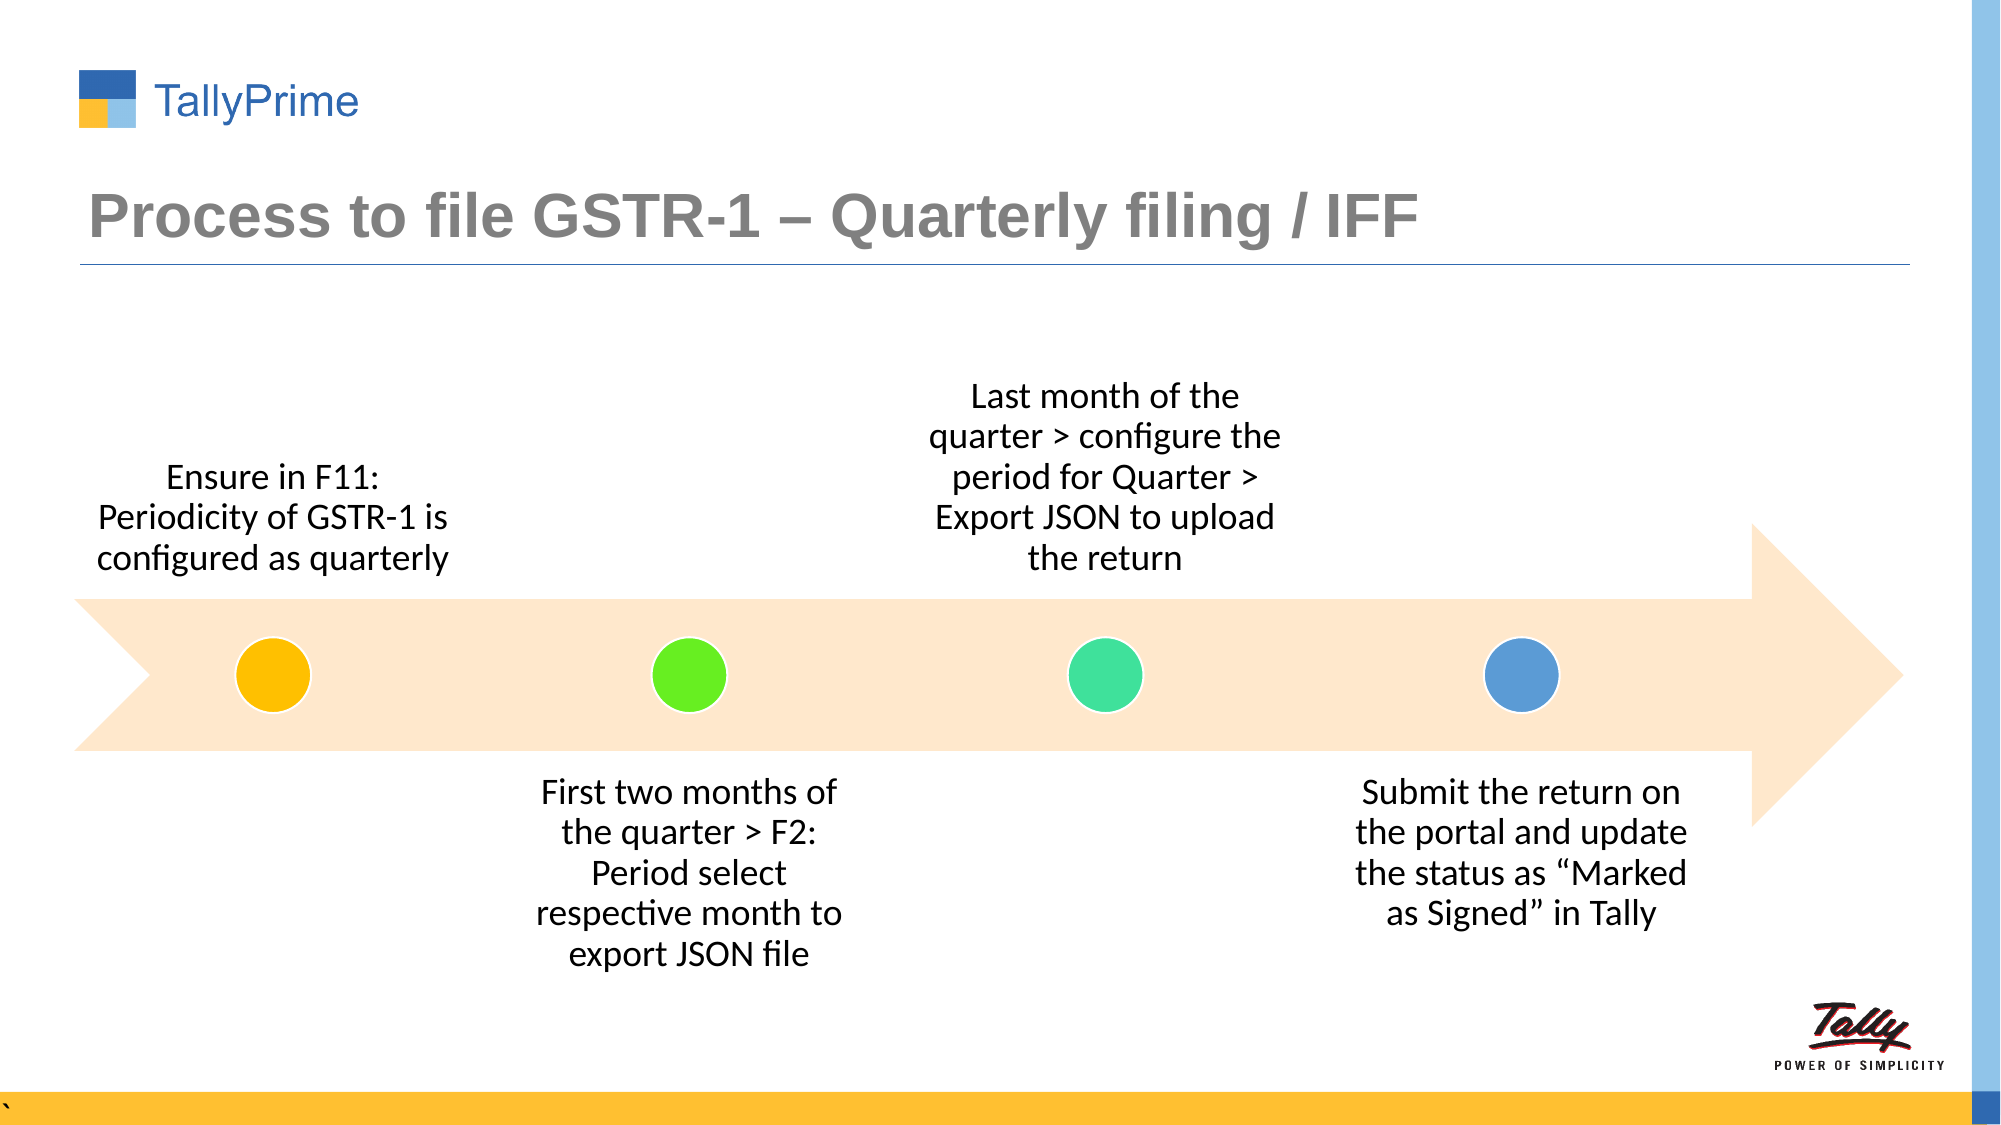

# Process to file GSTR-1 – Quarterly filing / IFF
Ensure in F11: Periodicity of GSTR-1 is configured as quarterly
First two months of the quarter > F2: Period select respective month to export JSON file
Last month of the quarter > configure the period for Quarter > Export JSON to upload the return
Submit the return on the portal and update the status as “Marked as Signed” in Tally